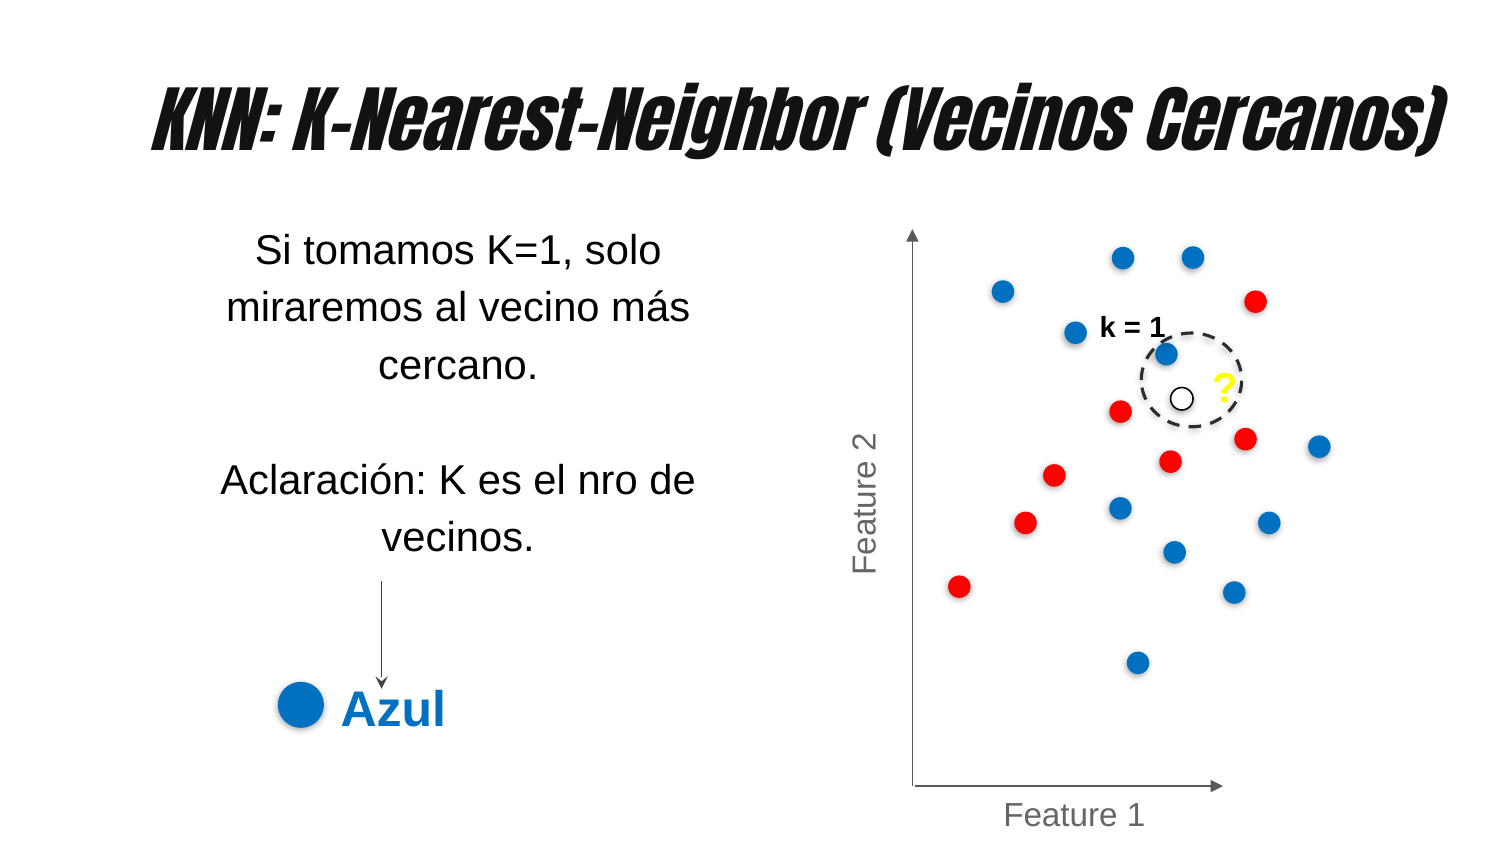

KNN: K-Nearest-Neighbor (Vecinos Cercanos)

Si tomamos K=1, solo miraremos al vecino más cercano.

Aclaración: K es el nro de vecinos.

k = 1

?

Feature 2

Azul

Feature 1